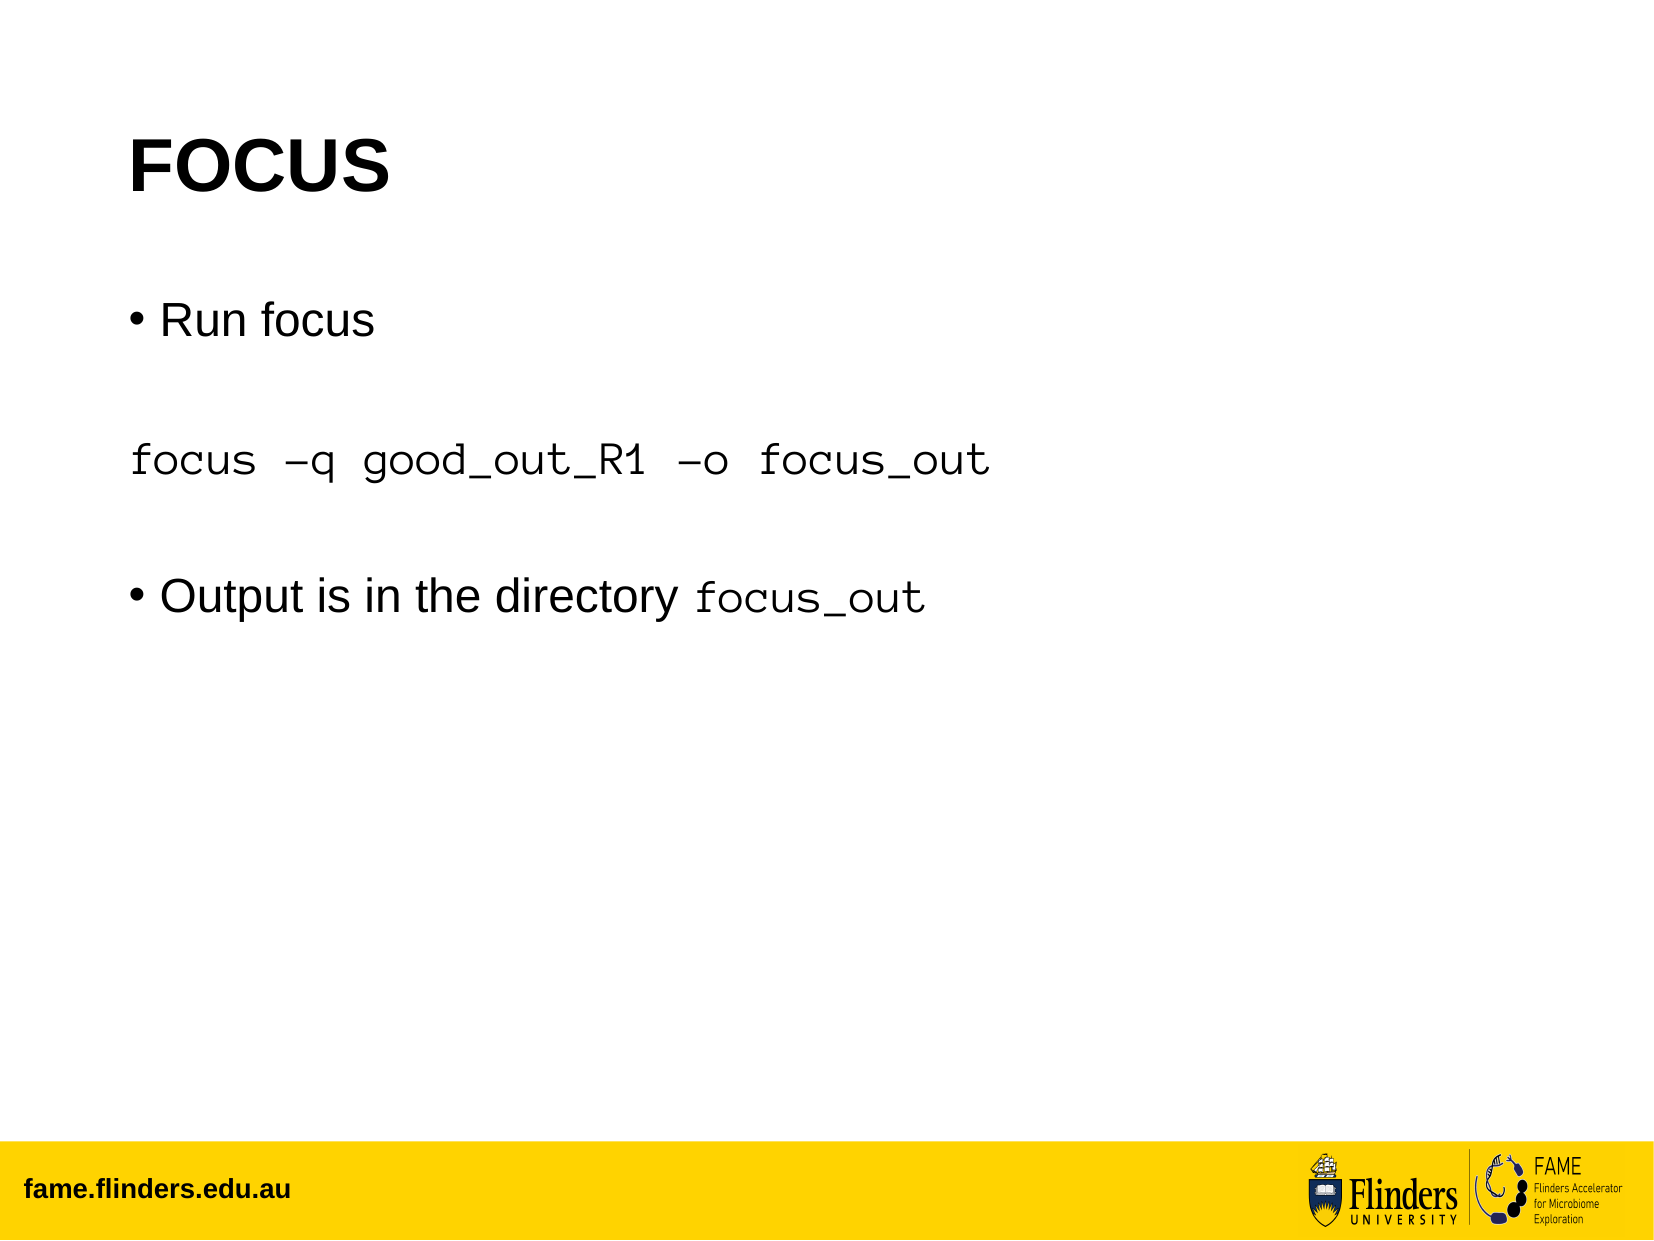

# FOCUS
Run focus

focus -q good_out_R1 -o focus_out

Output is in the directory focus_out